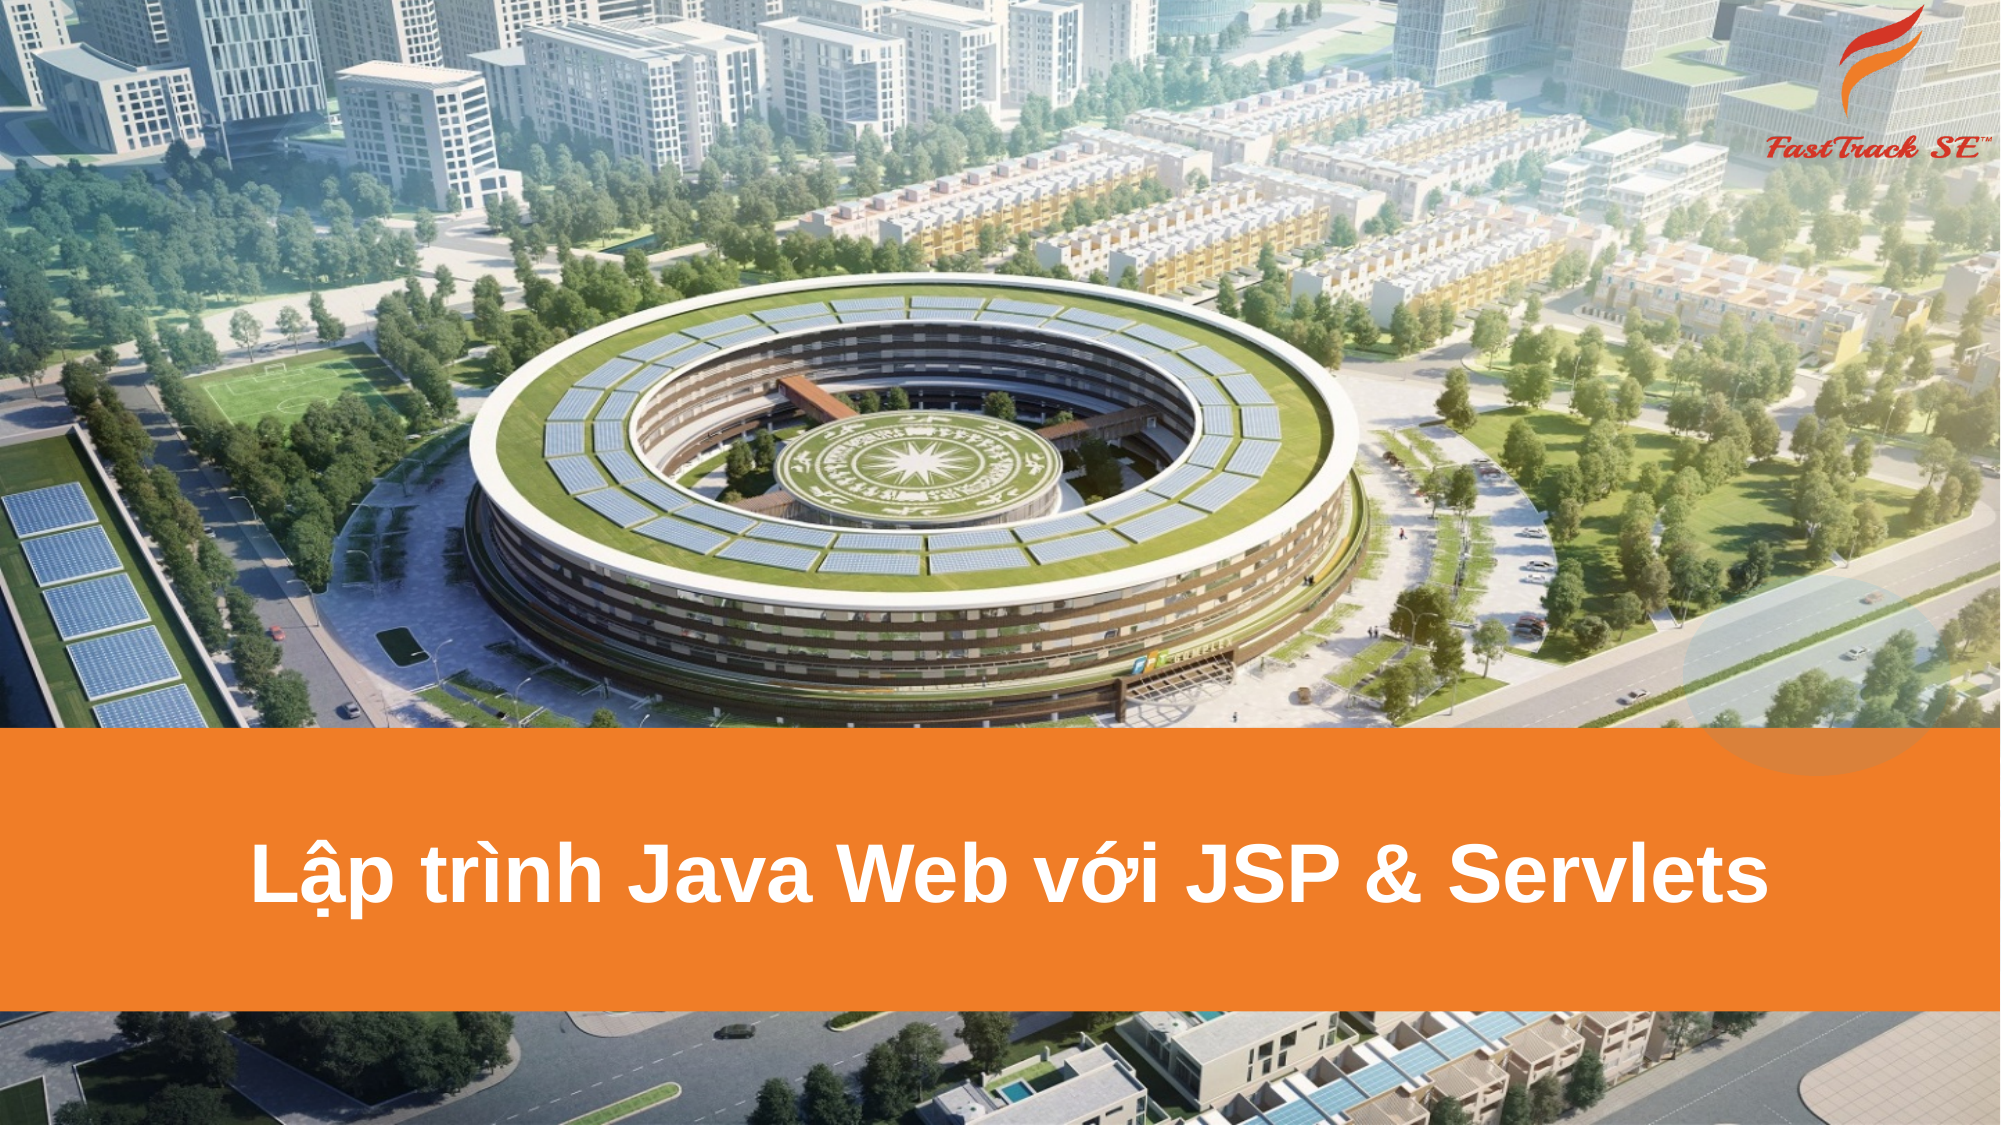

Lập trình Java Web với JSP & Servlets